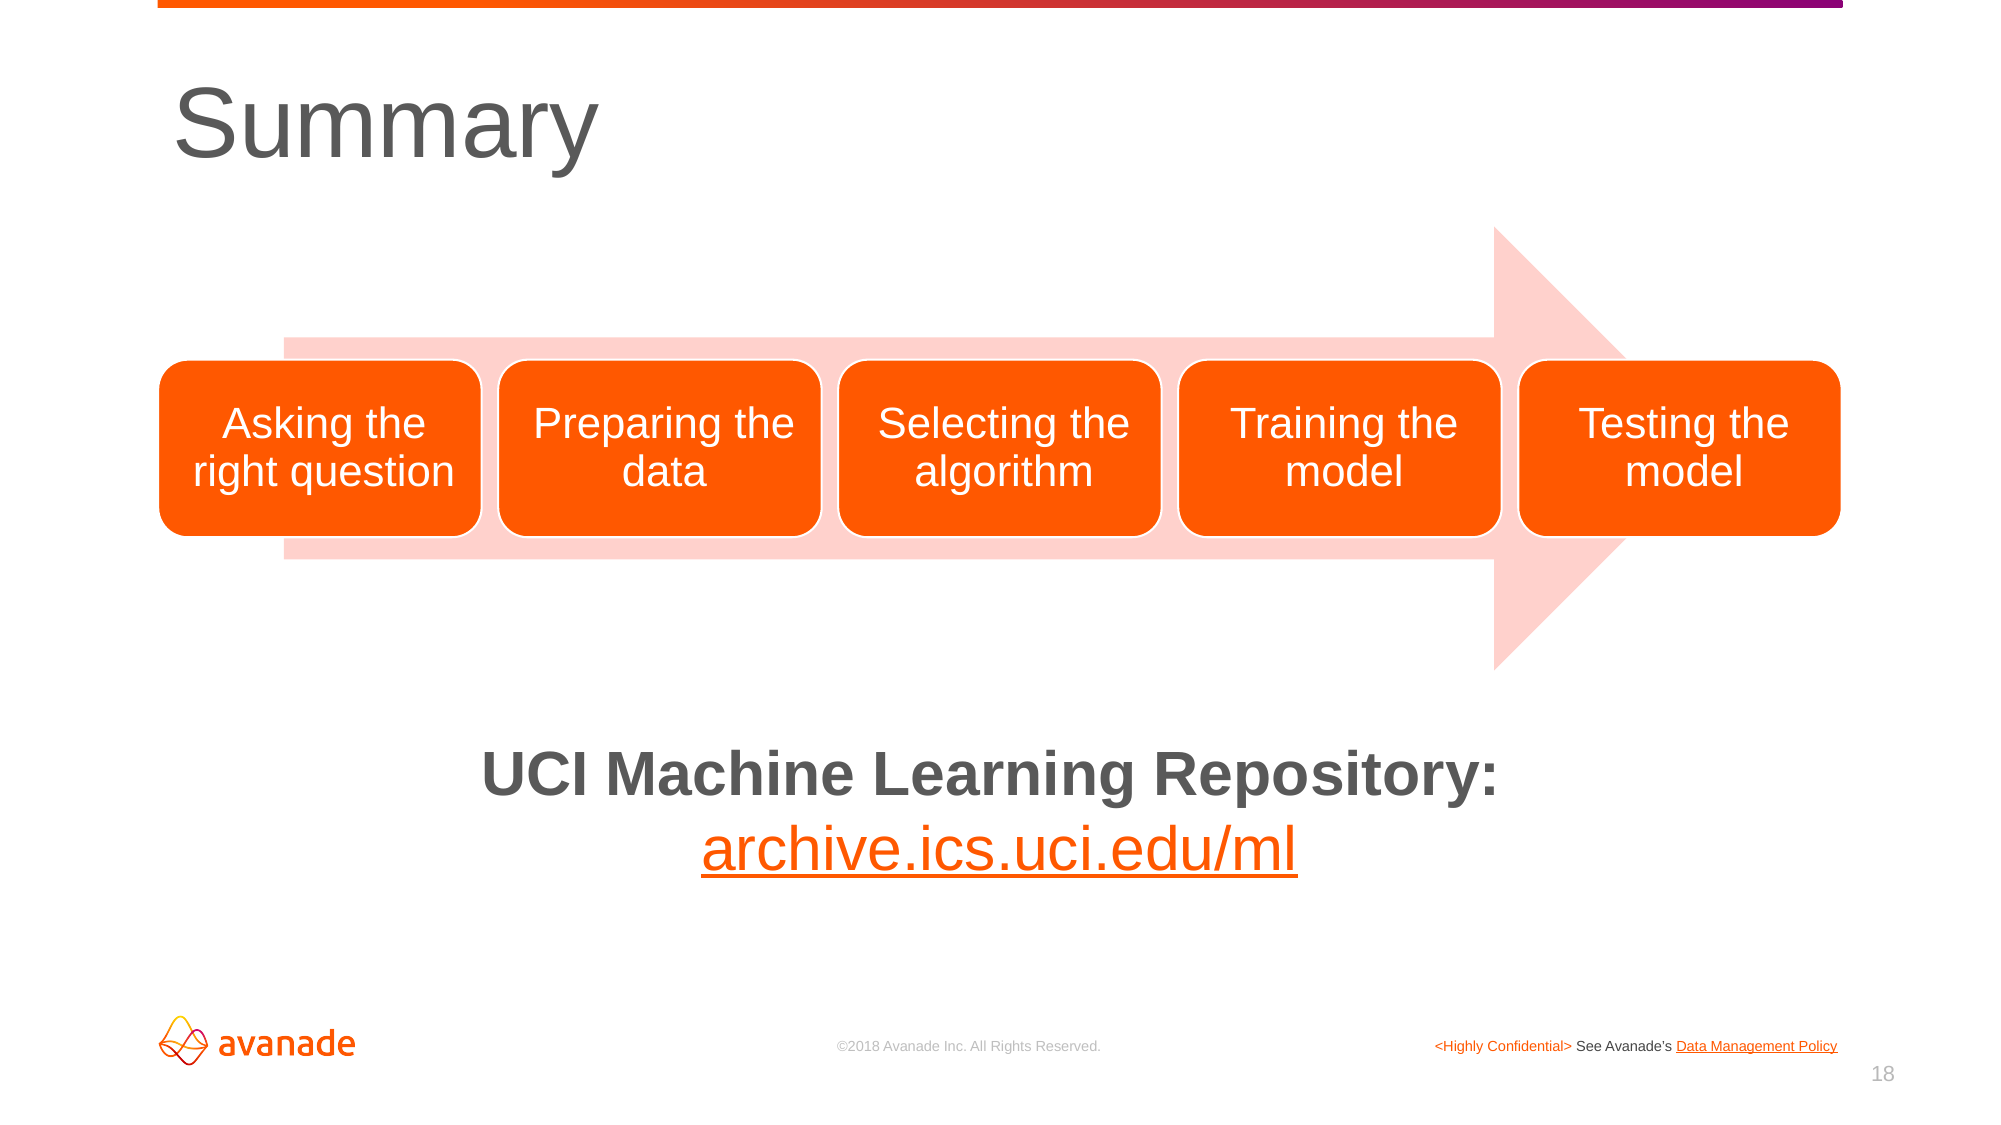

# Summary
Asking the right question
Preparing the data
Selecting the algorithm
Training the model
Testing the model
UCI Machine Learning Repository: archive.ics.uci.edu/ml
18